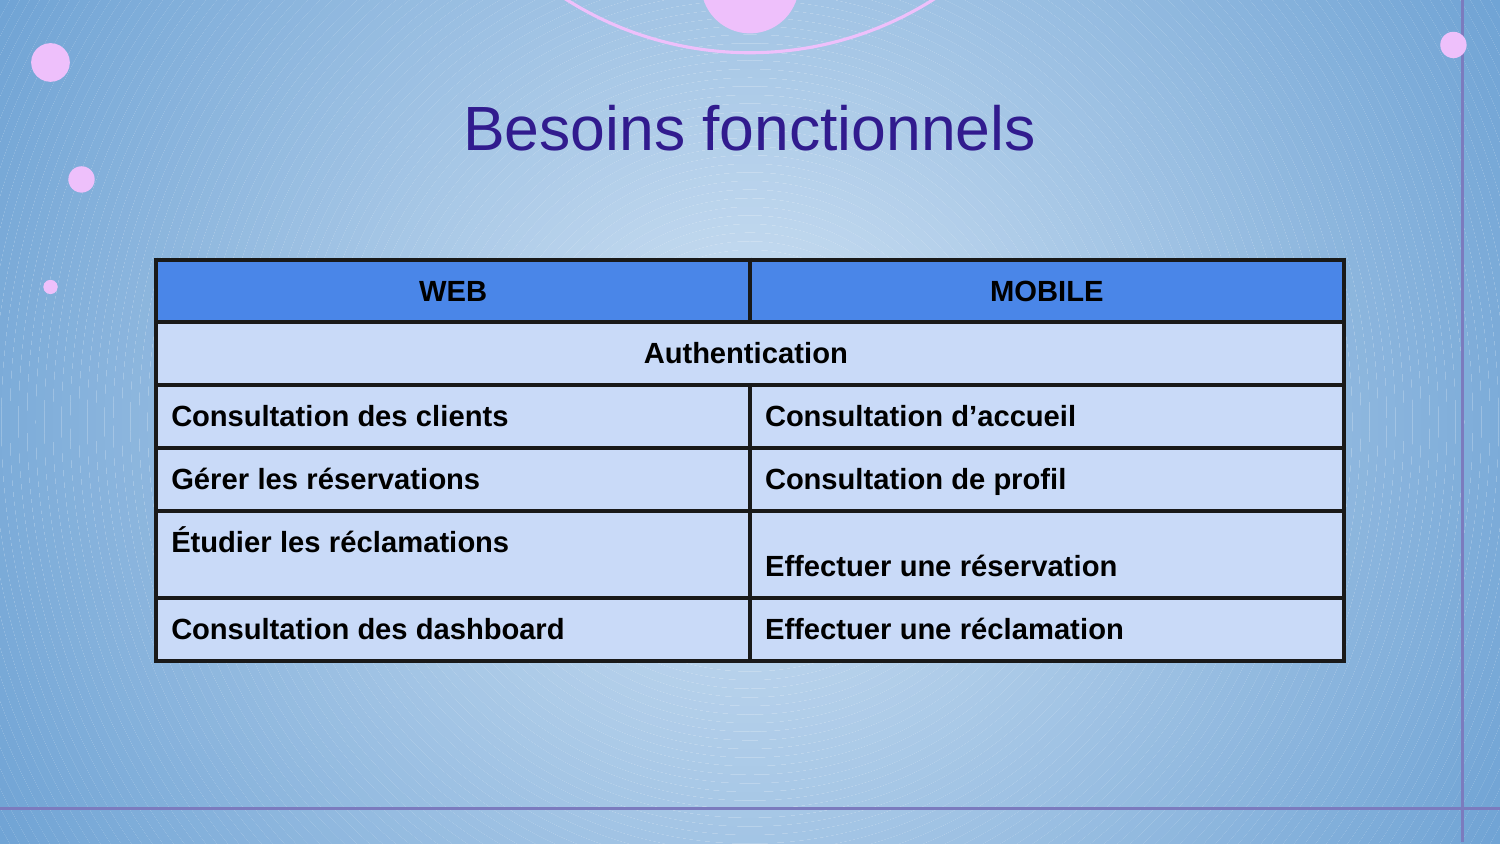

# Besoins fonctionnels
| WEB | MOBILE |
| --- | --- |
| Authentication |  |
| Consultation des clients | Consultation d’accueil |
| Gérer les réservations | Consultation de profil |
| Étudier les réclamations | Effectuer une réservation |
| Consultation des dashboard | Effectuer une réclamation |